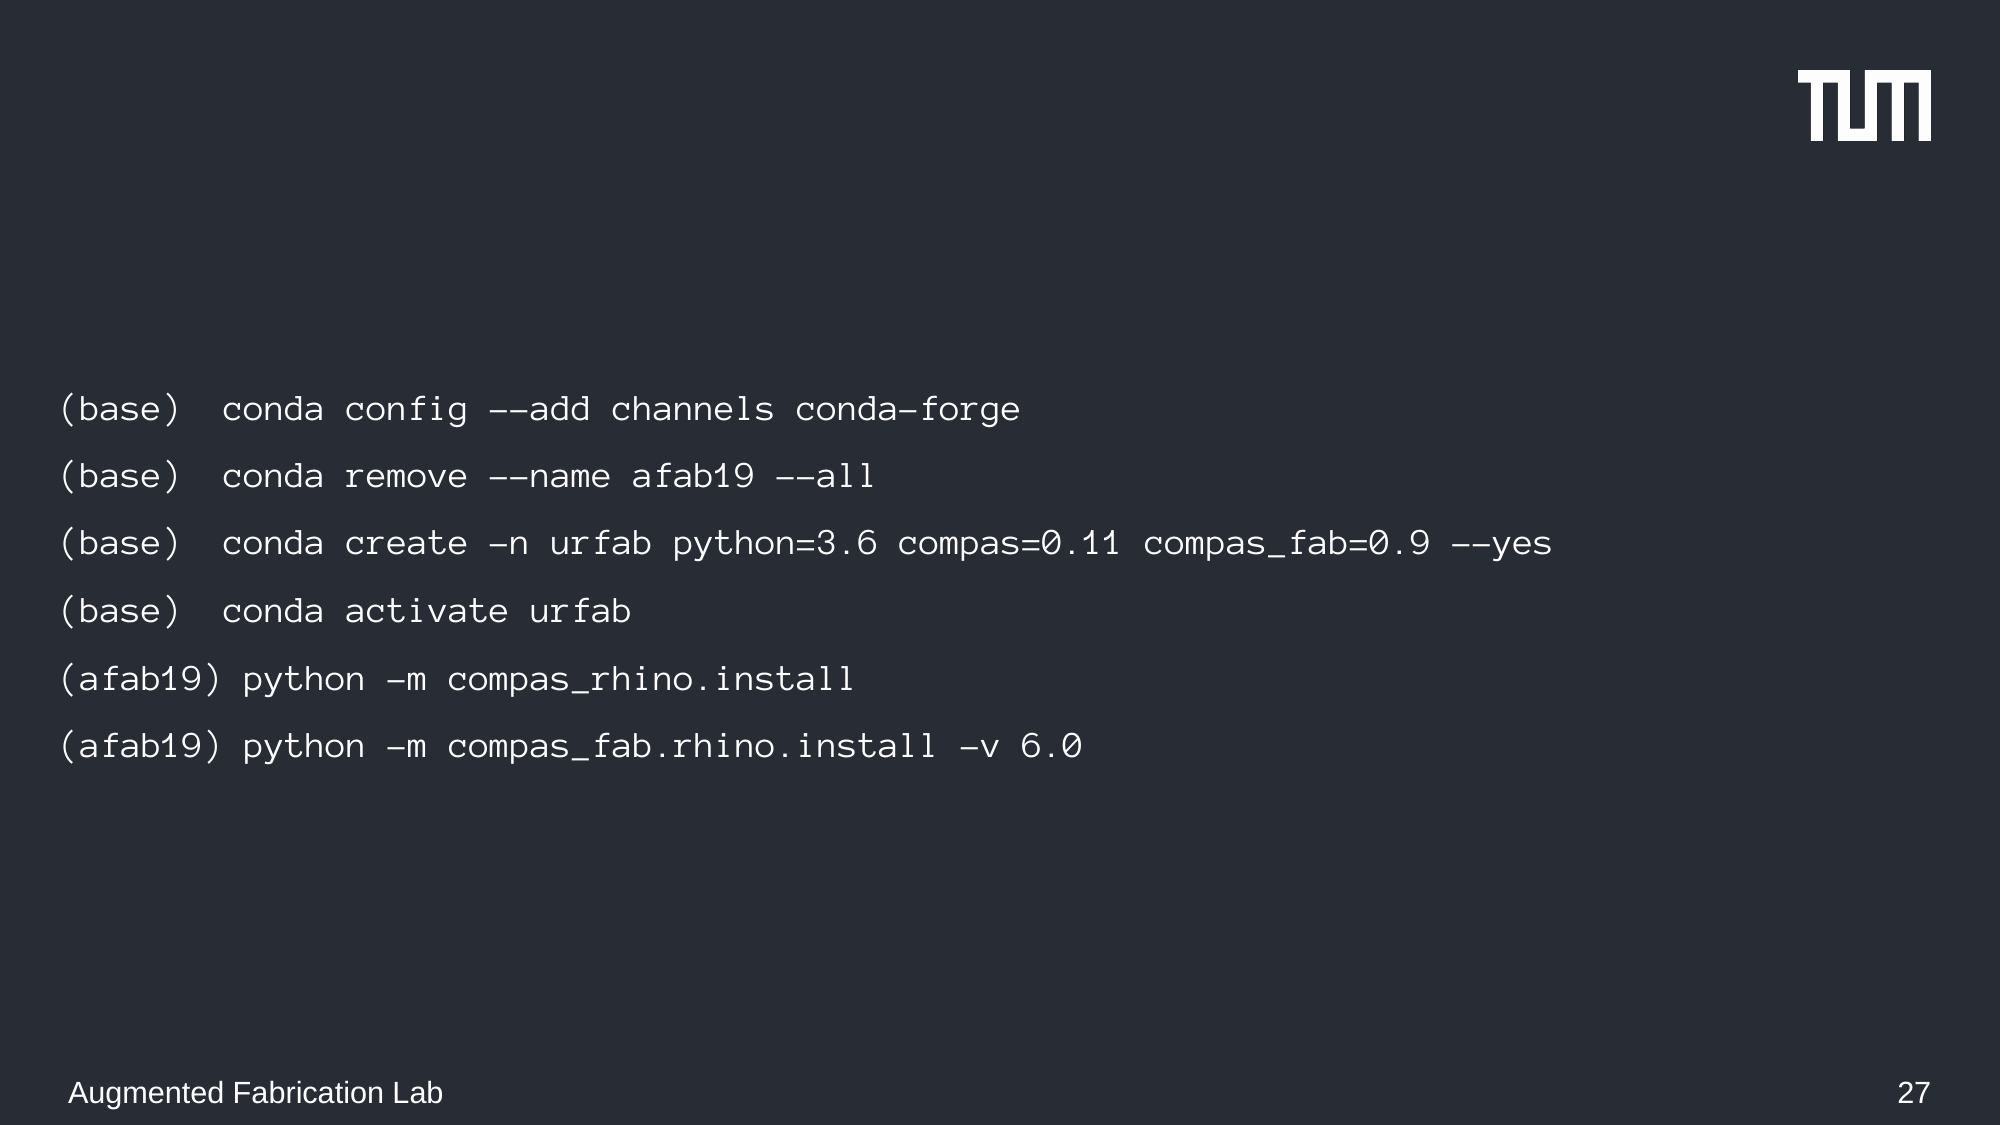

(base)  conda config --add channels conda-forge
(base)  conda remove --name afab19 --all
(base)  conda create -n urfab python=3.6 compas=0.11 compas_fab=0.9 --yes
(base)  conda activate urfab
(afab19) python -m compas_rhino.install
(afab19) python -m compas_fab.rhino.install -v 6.0
Augmented Fabrication Lab
27